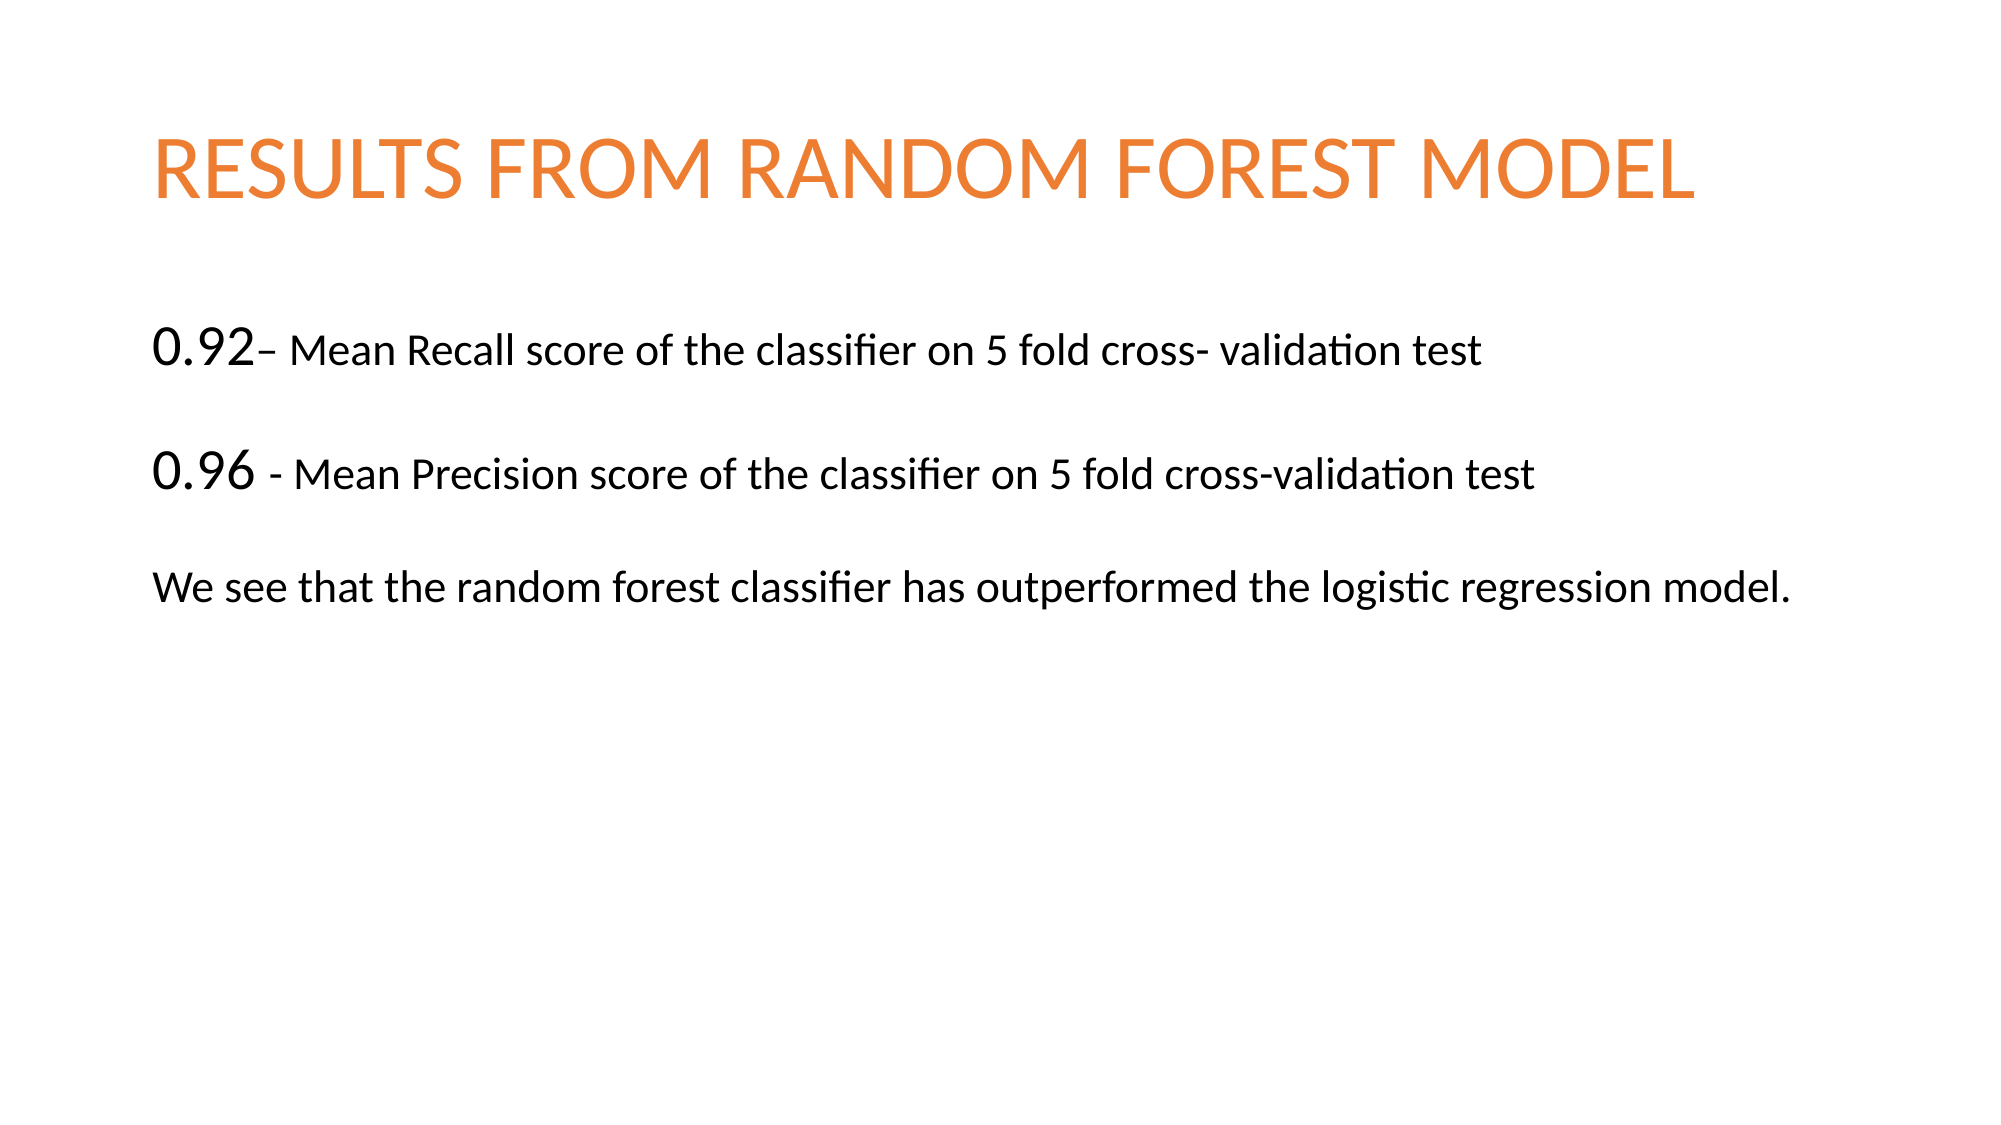

# RESULTS FROM RANDOM FOREST MODEL
0.92– Mean Recall score of the classifier on 5 fold cross- validation test

0.96 - Mean Precision score of the classifier on 5 fold cross-validation test

We see that the random forest classifier has outperformed the logistic regression model.